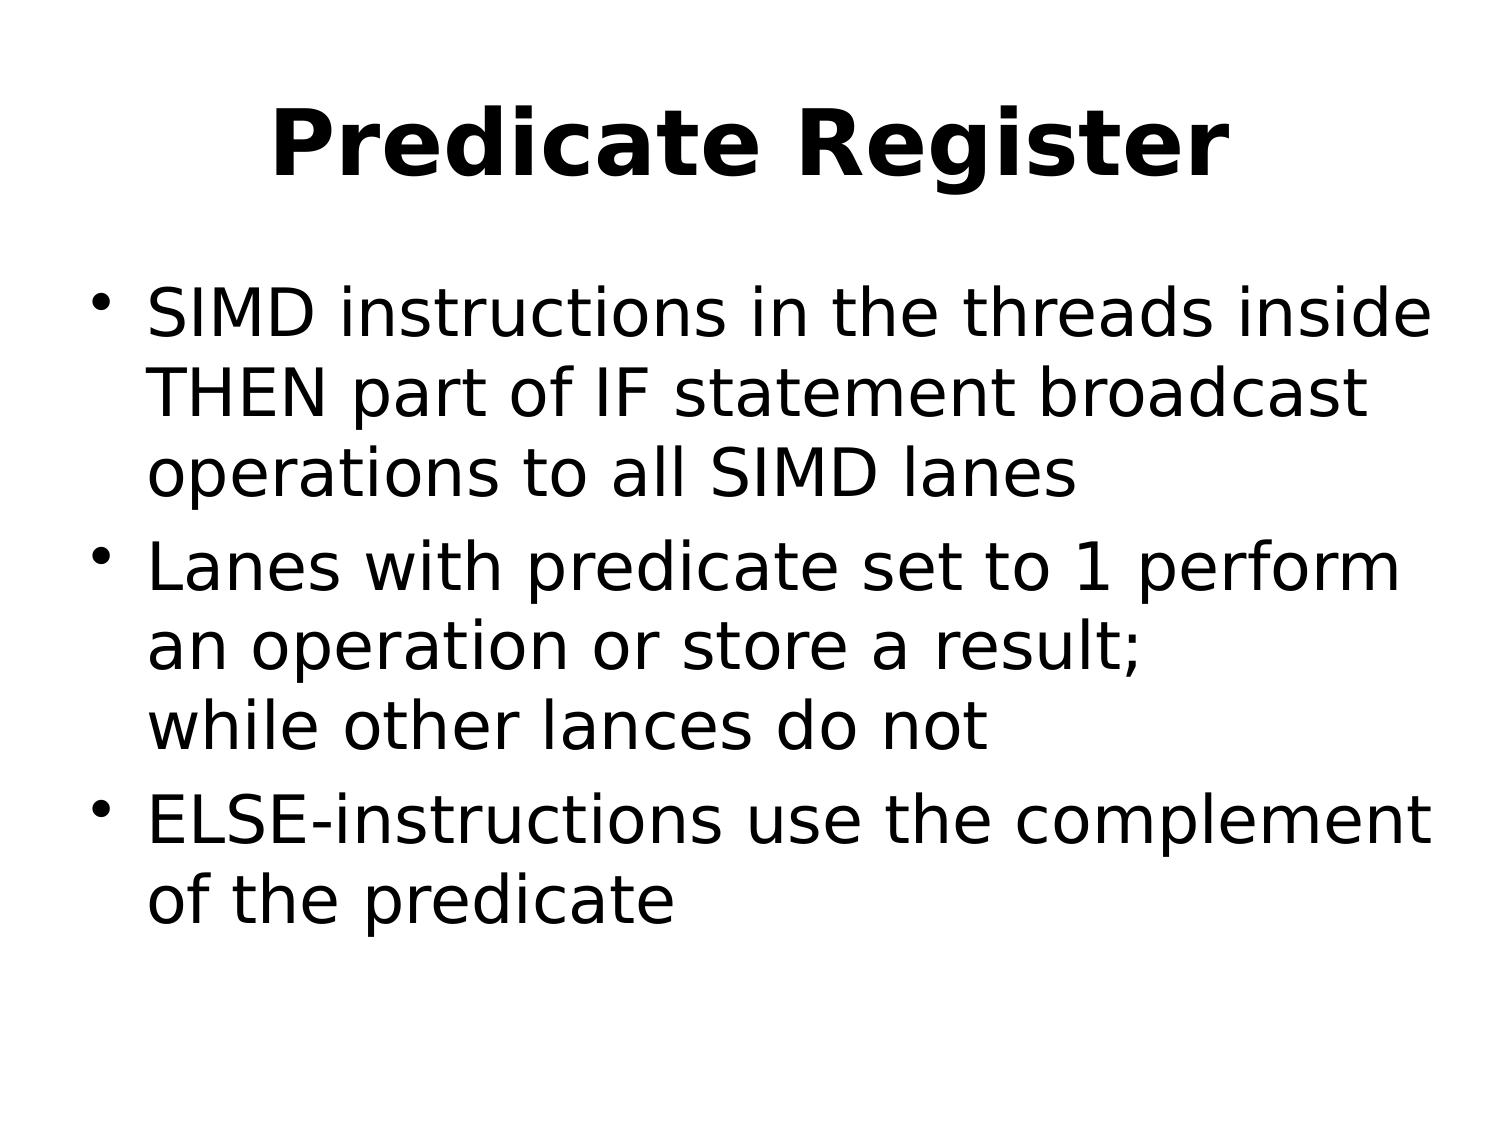

# Predicate Register
SIMD instructions in the threads inside THEN part of IF statement broadcast operations to all SIMD lanes
Lanes with predicate set to 1 perform an operation or store a result;            while other lances do not
ELSE-instructions use the complement of the predicate